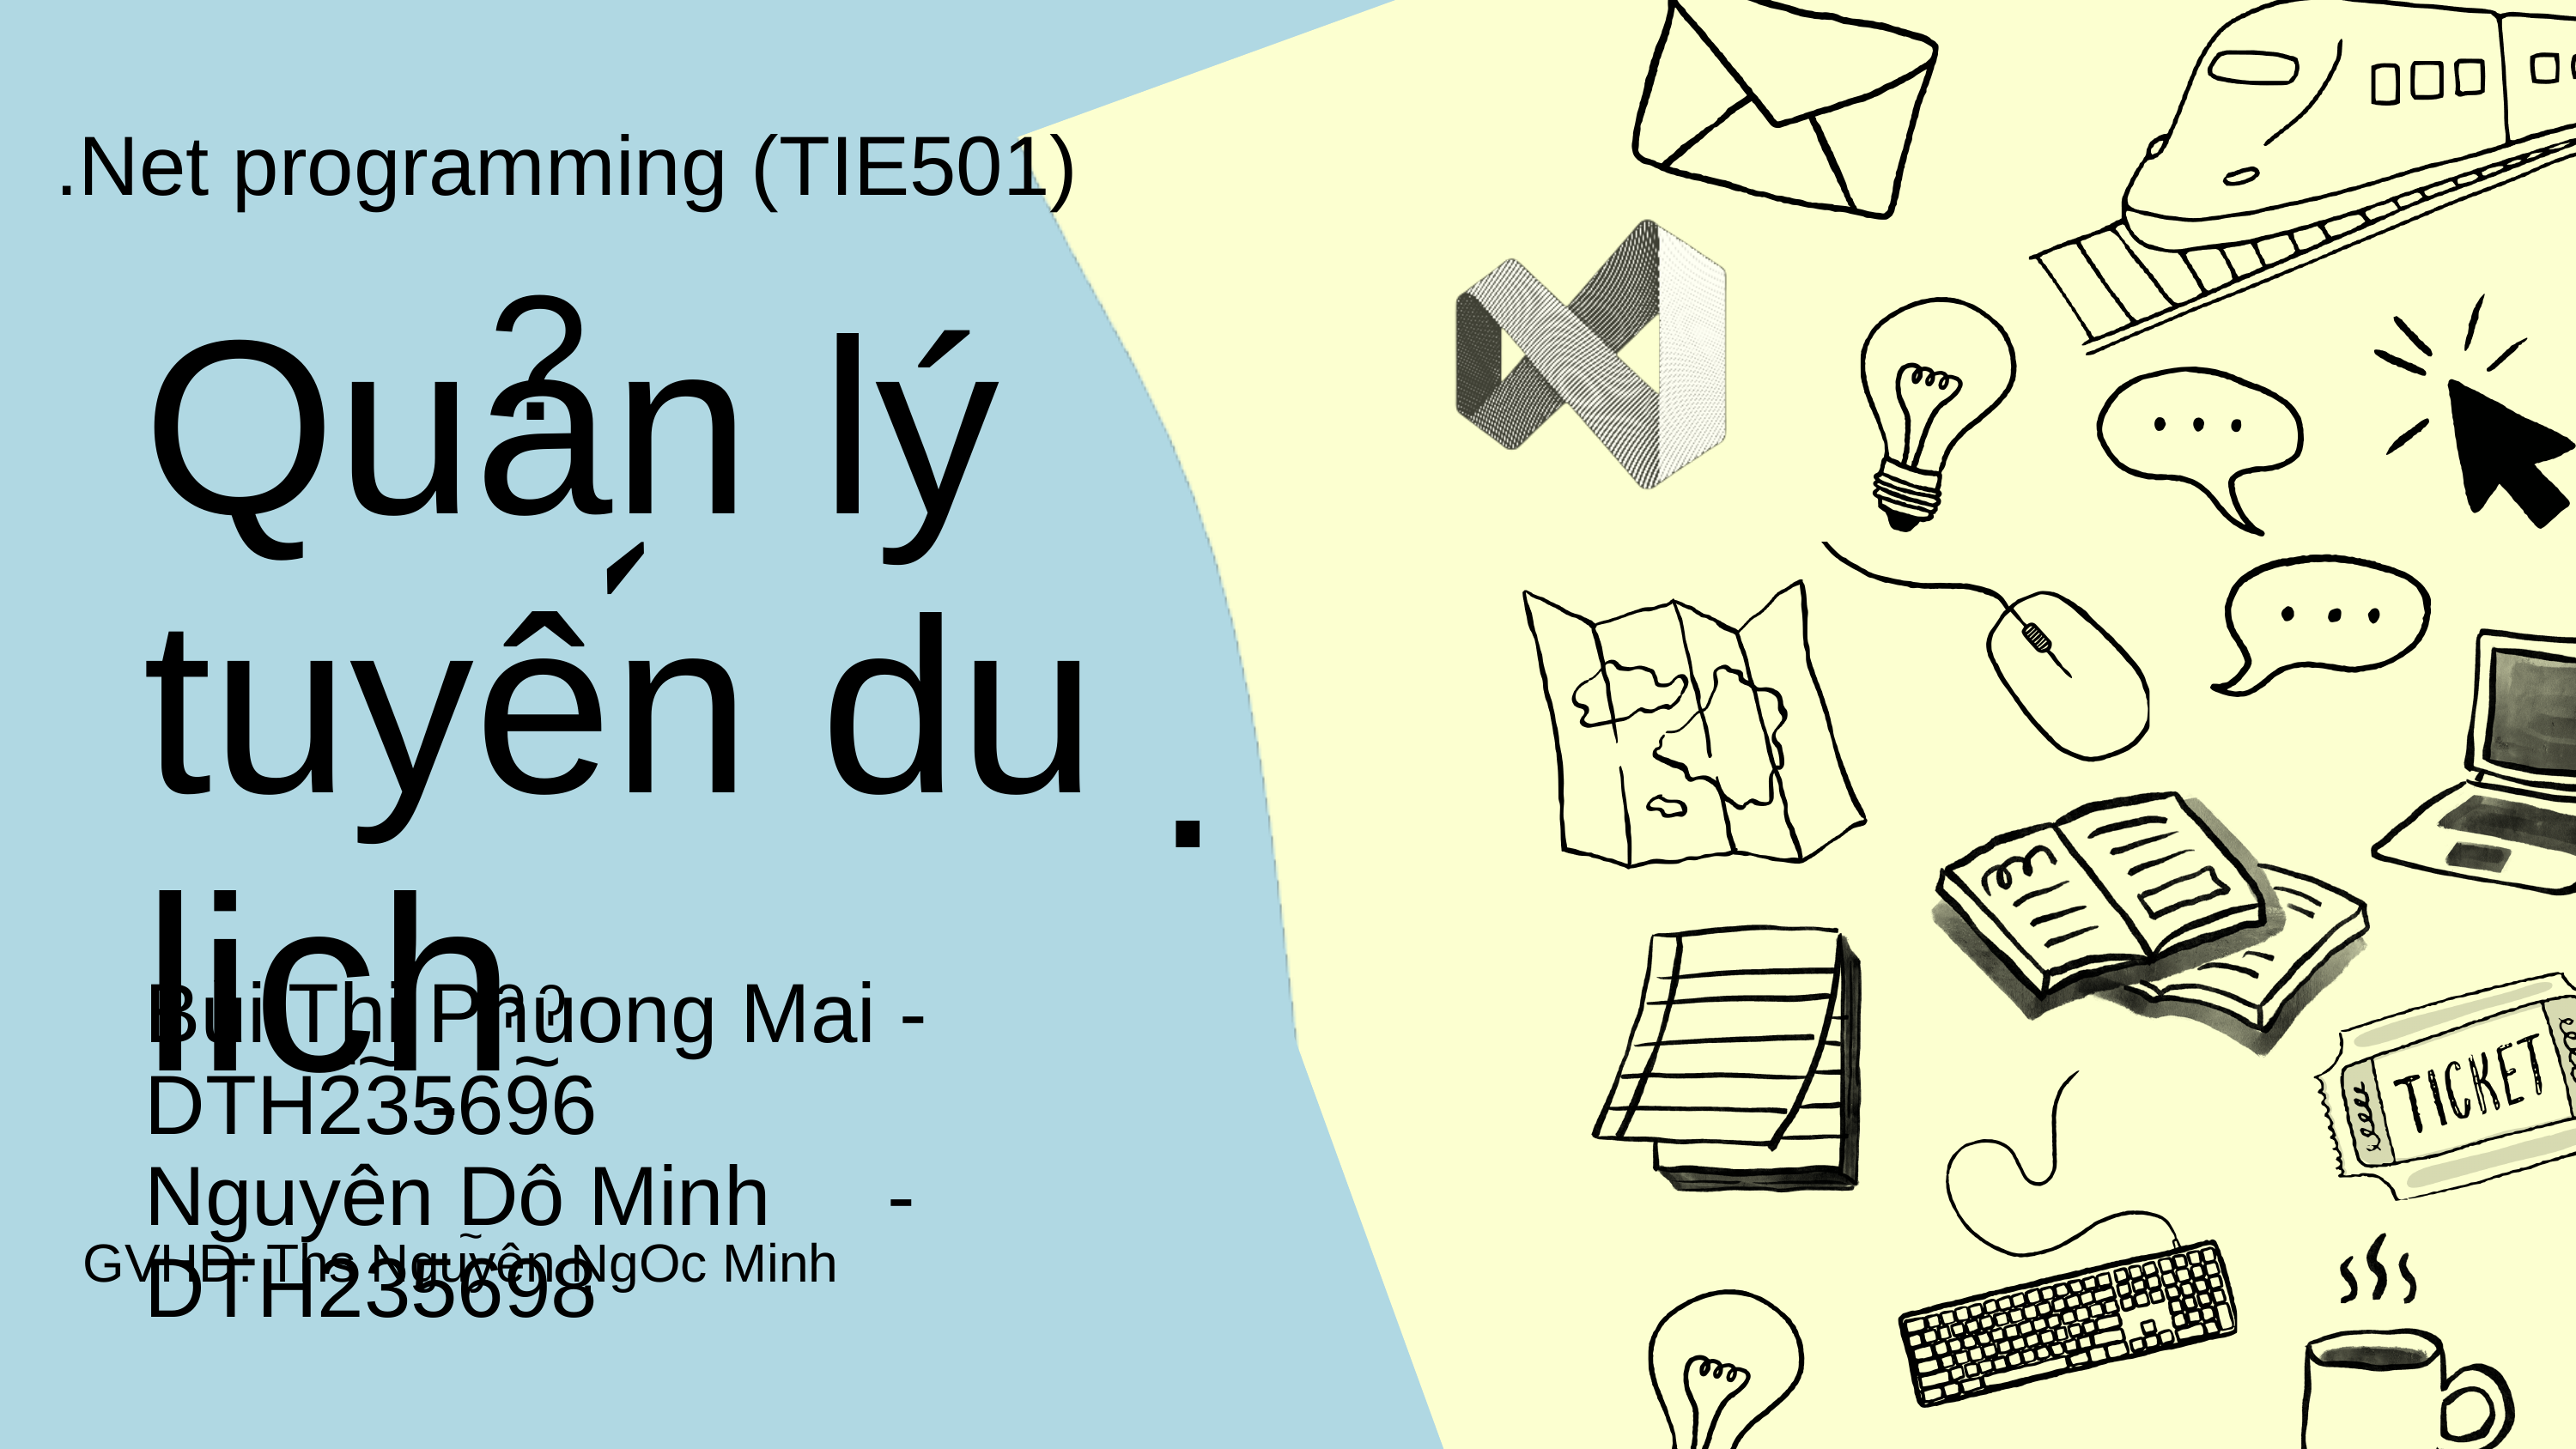

.Net programming (TIE501)

?
Quan lý tuyên du lich
`
.

ˀ
Bùi Thi Phuong Mai - DTH235696
Nguyên Dô Minh     - DTH235698
ˀ

.
~
~
-

GVHD: Ths Nguyên NgOc Minh
~

.